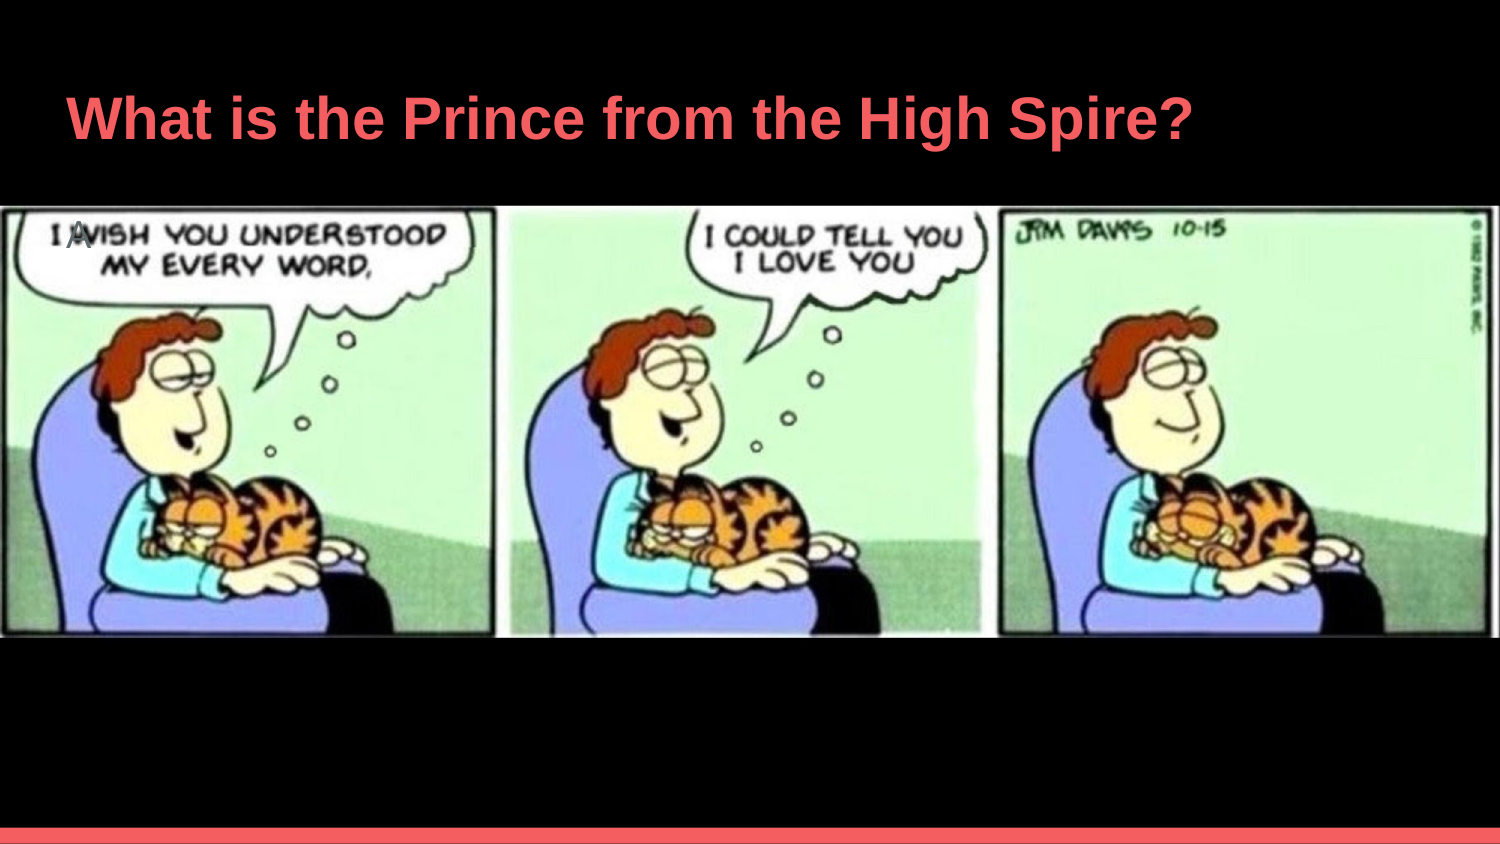

# What is the Prince from the High Spire?
A